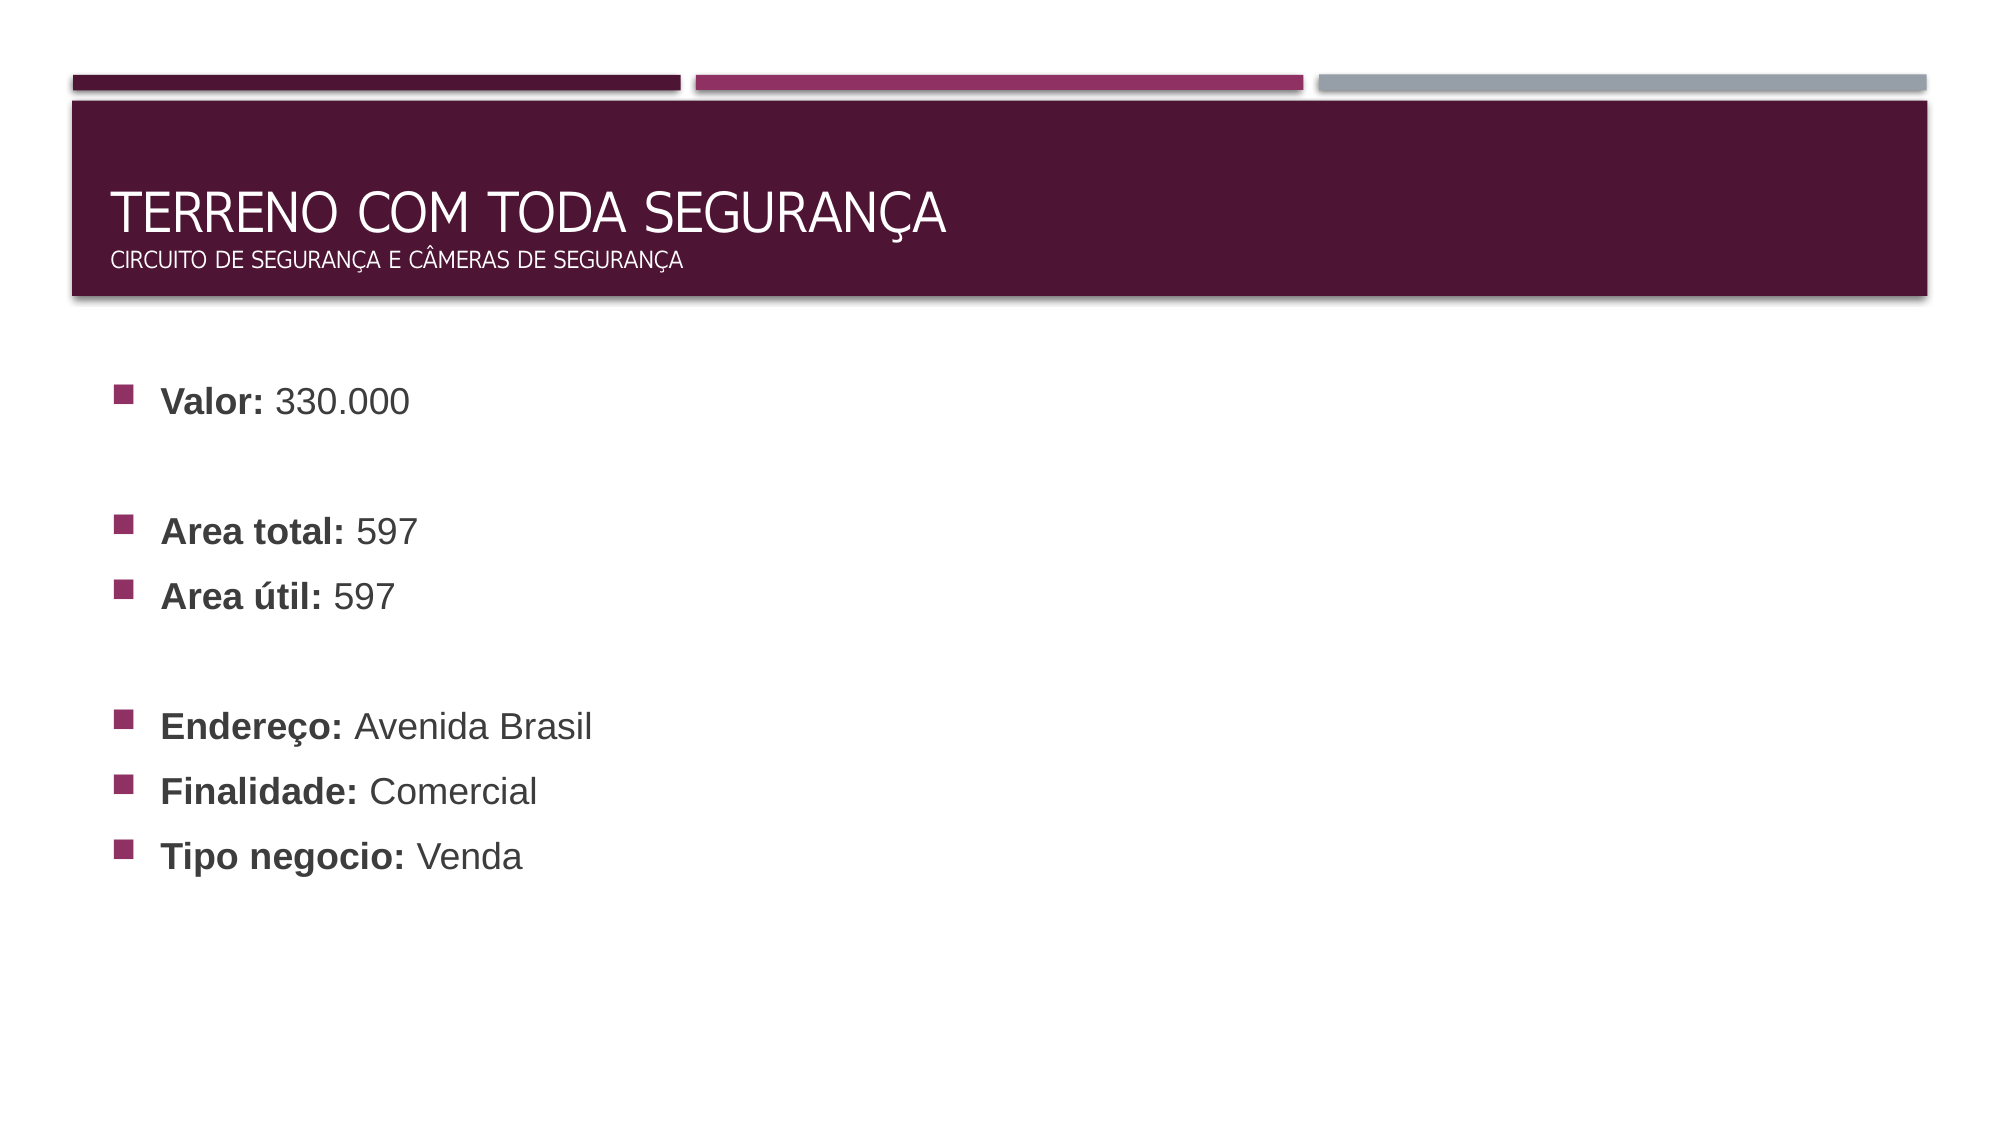

# Terreno com toda segurança Circuito de segurança e câmeras de segurança
Valor: 330.000

Area total: 597
Area útil: 597

Endereço: Avenida Brasil
Finalidade: Comercial
Tipo negocio: Venda